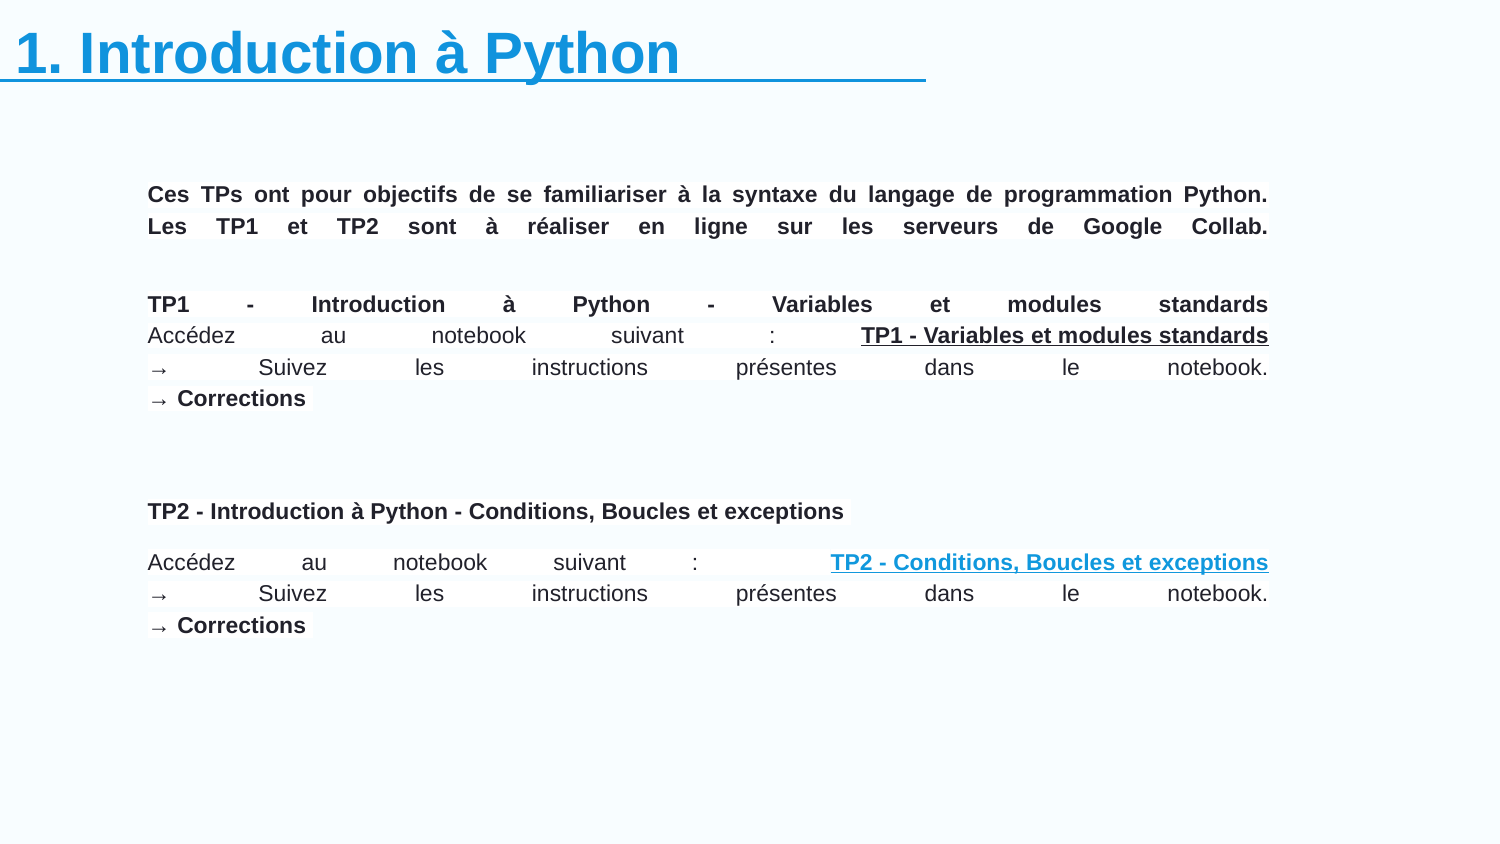

1. Introduction à Python
Ces TPs ont pour objectifs de se familiariser à la syntaxe du langage de programmation Python.
Les TP1 et TP2 sont à réaliser en ligne sur les serveurs de Google Collab.
TP1 - Introduction à Python - Variables et modules standards
Accédez au notebook suivant : TP1 - Variables et modules standards
→ Suivez les instructions présentes dans le notebook.
→ Corrections
TP2 - Introduction à Python - Conditions, Boucles et exceptions
Accédez au notebook suivant :  TP2 - Conditions, Boucles et exceptions
→ Suivez les instructions présentes dans le notebook.
→ Corrections